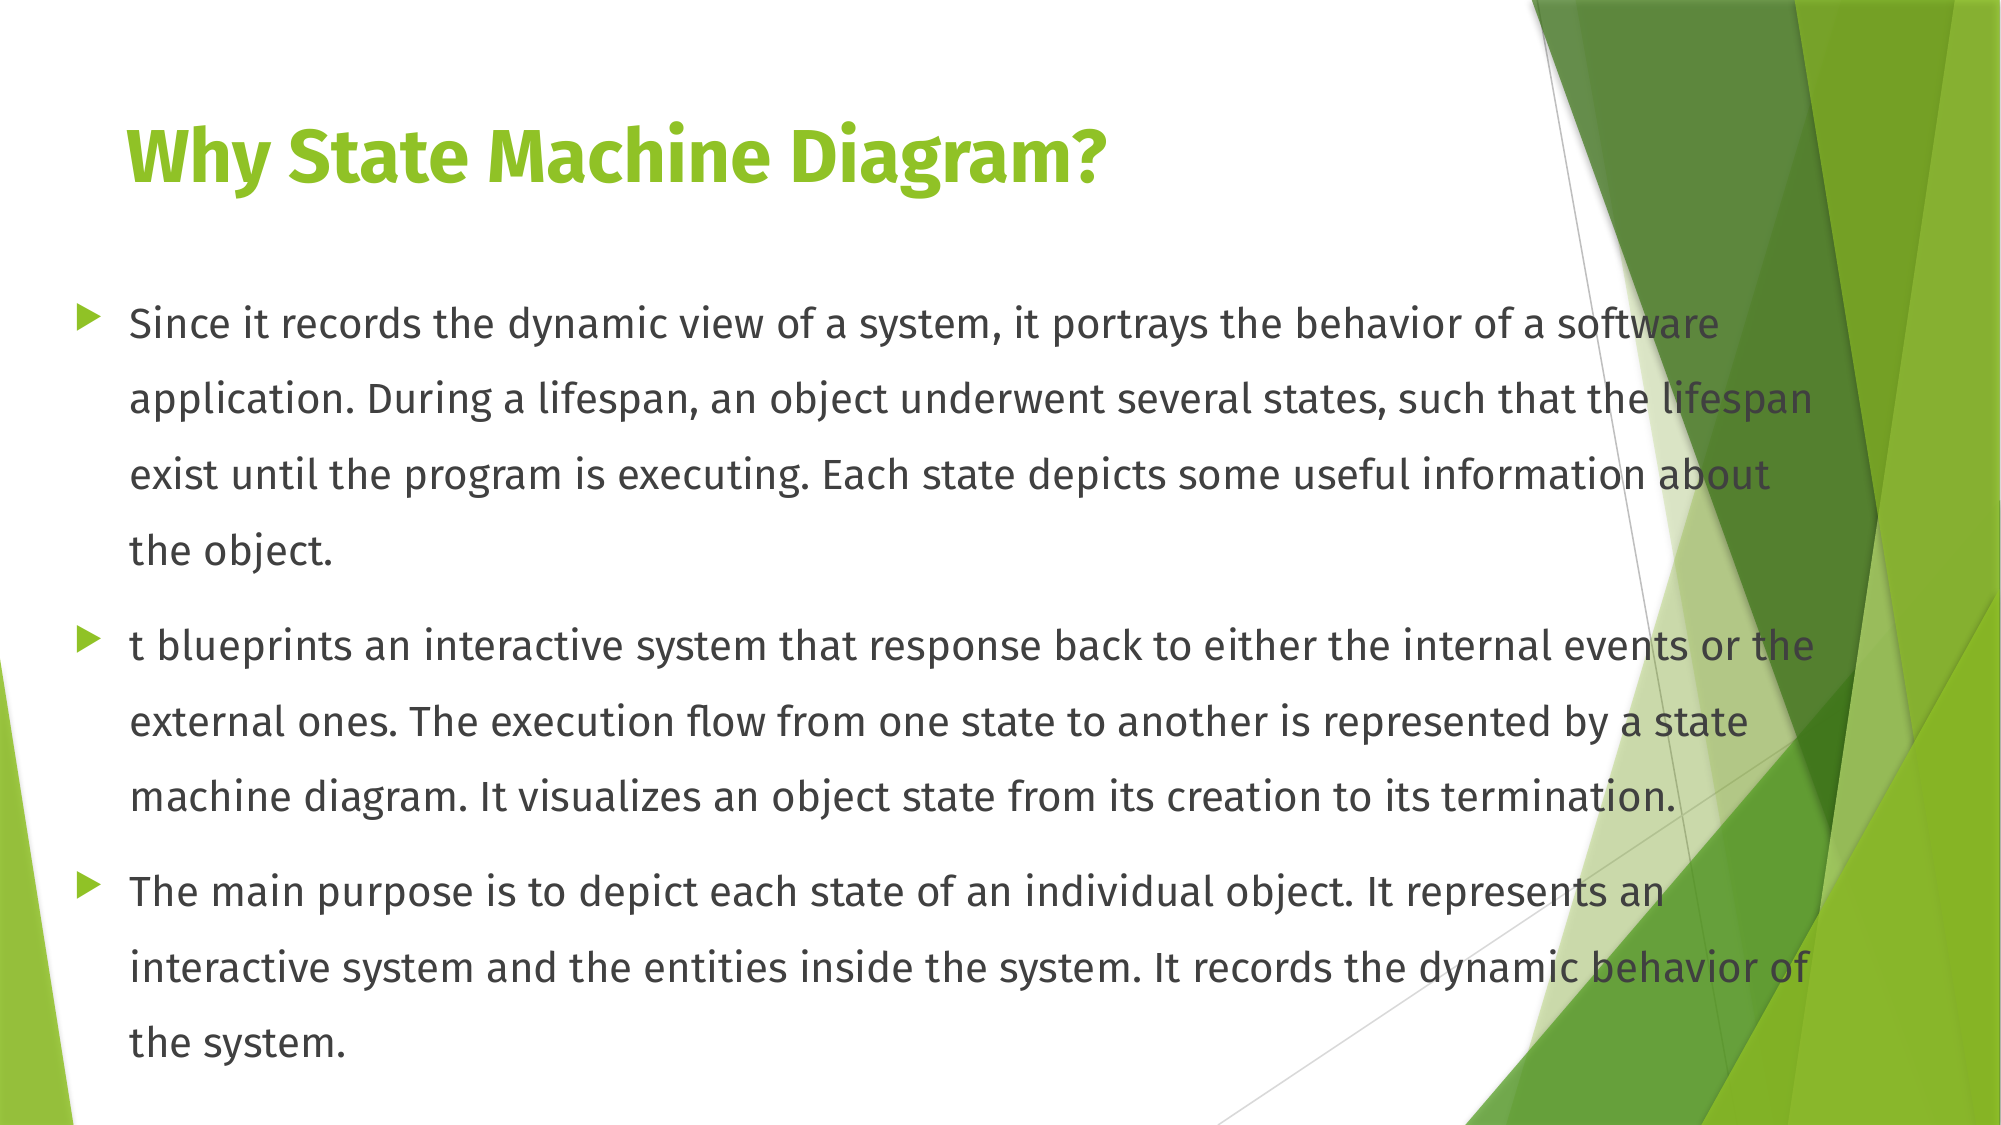

# Why State Machine Diagram?
Since it records the dynamic view of a system, it portrays the behavior of a software application. During a lifespan, an object underwent several states, such that the lifespan exist until the program is executing. Each state depicts some useful information about the object.
t blueprints an interactive system that response back to either the internal events or the external ones. The execution flow from one state to another is represented by a state machine diagram. It visualizes an object state from its creation to its termination.
The main purpose is to depict each state of an individual object. It represents an interactive system and the entities inside the system. It records the dynamic behavior of the system.